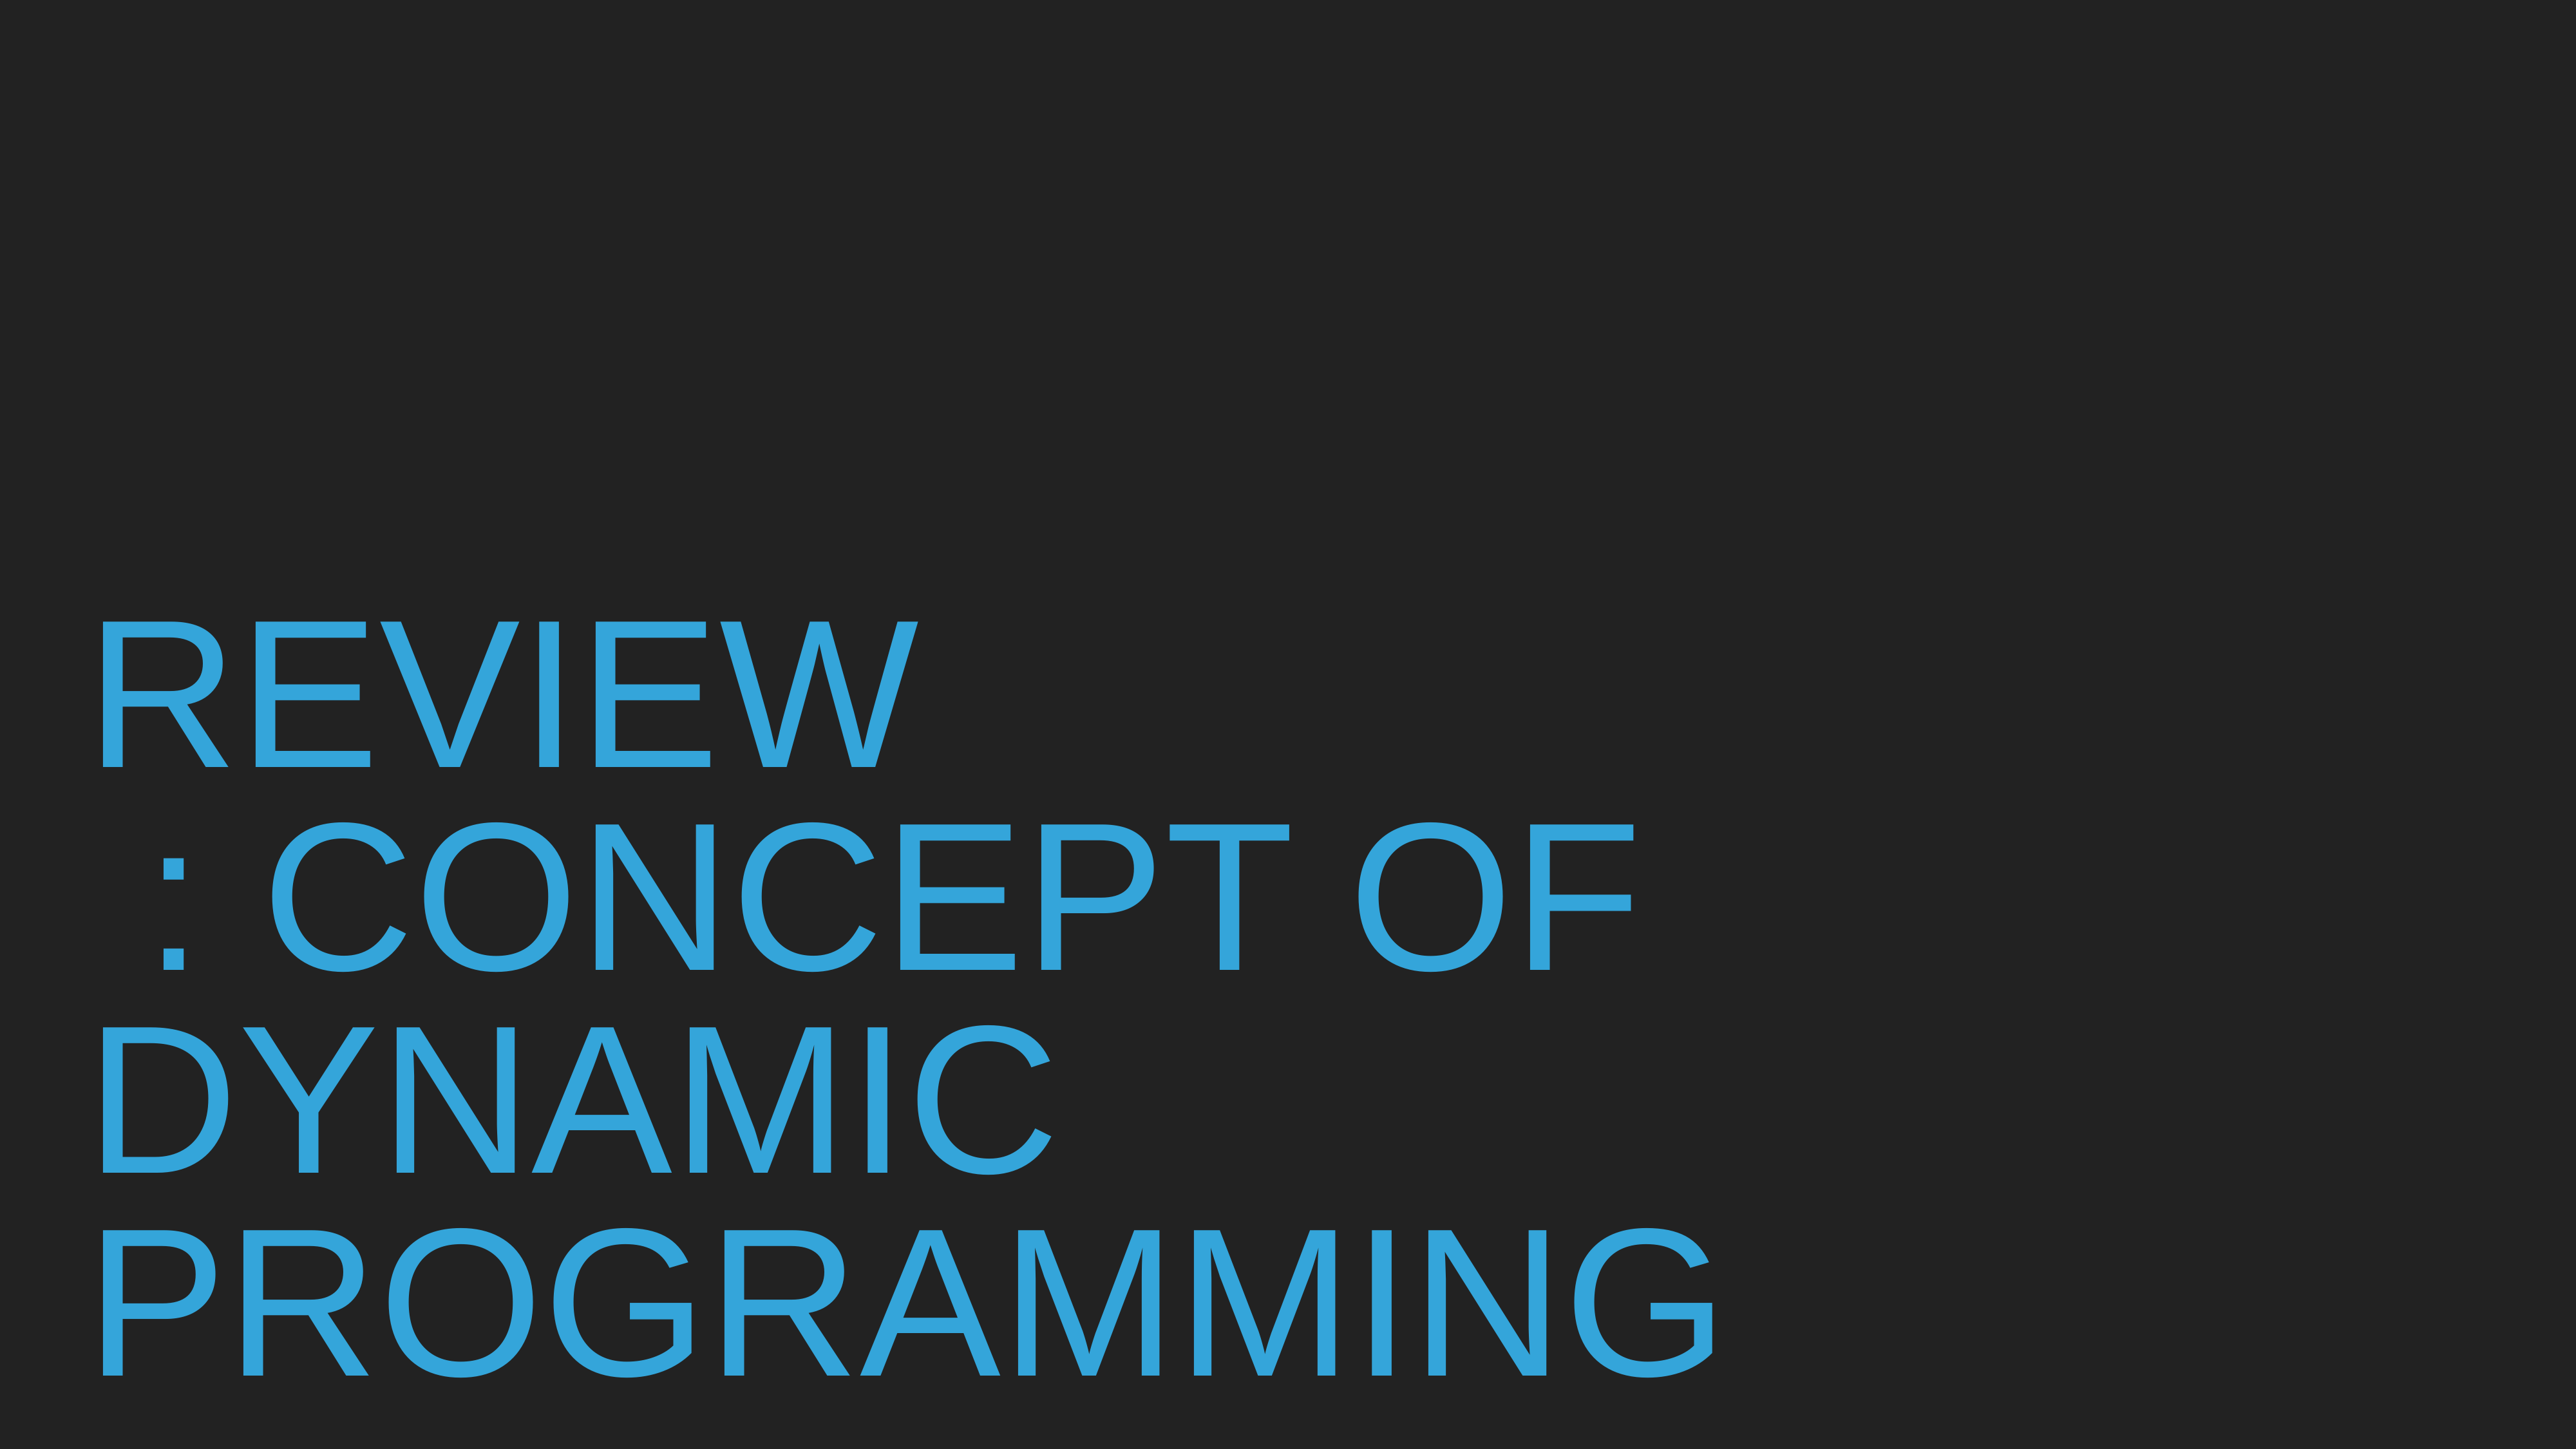

# Review
 : concept of dynamic programming